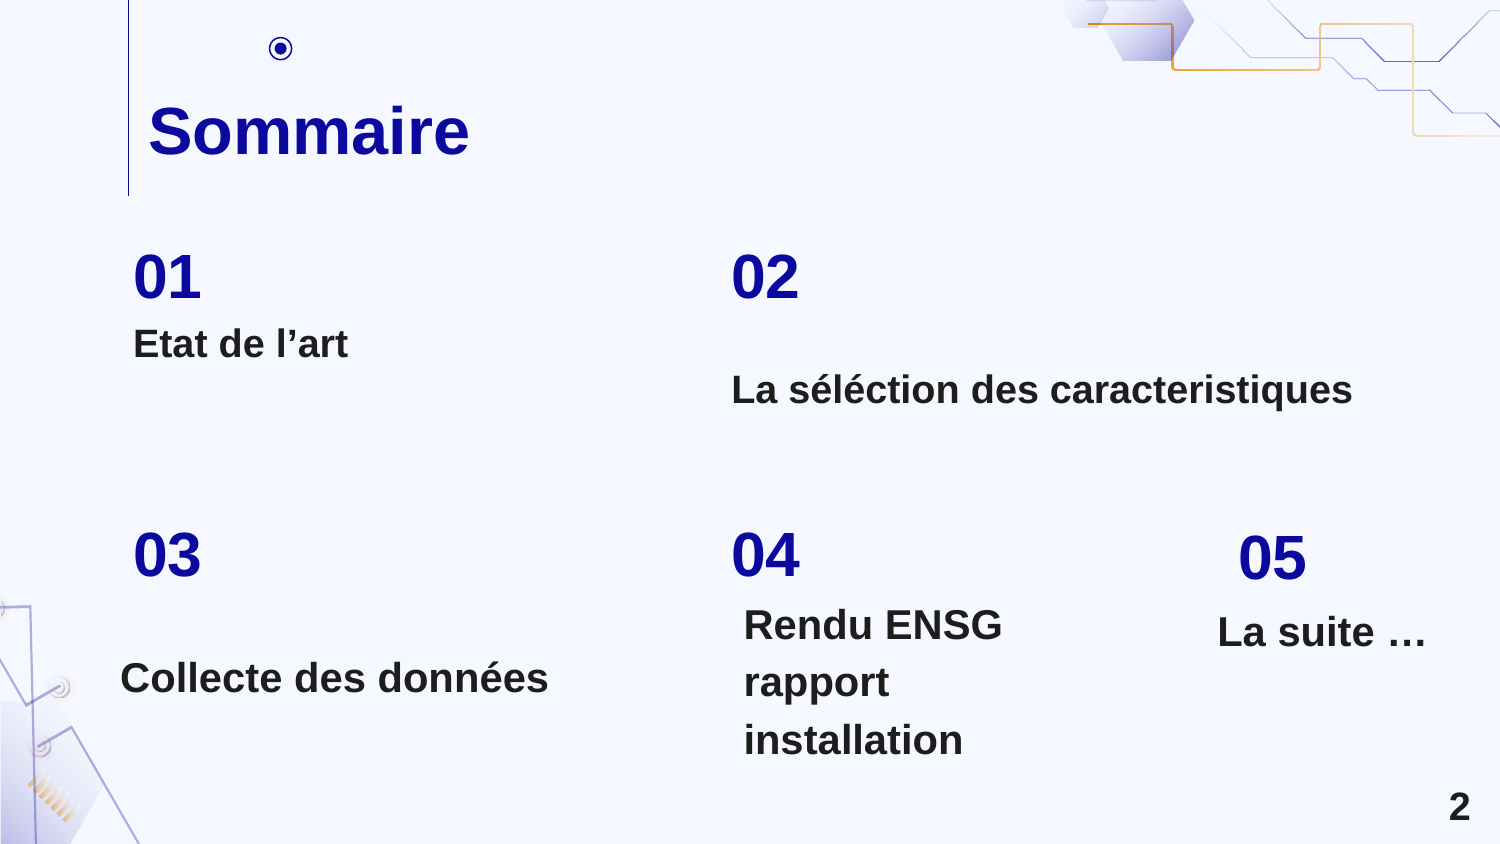

# Sommaire
01
02
Etat de l’art
La séléction des caracteristiques

03
04
05
La suite …

Collecte des données
Rendu ENSG rapport installation
2